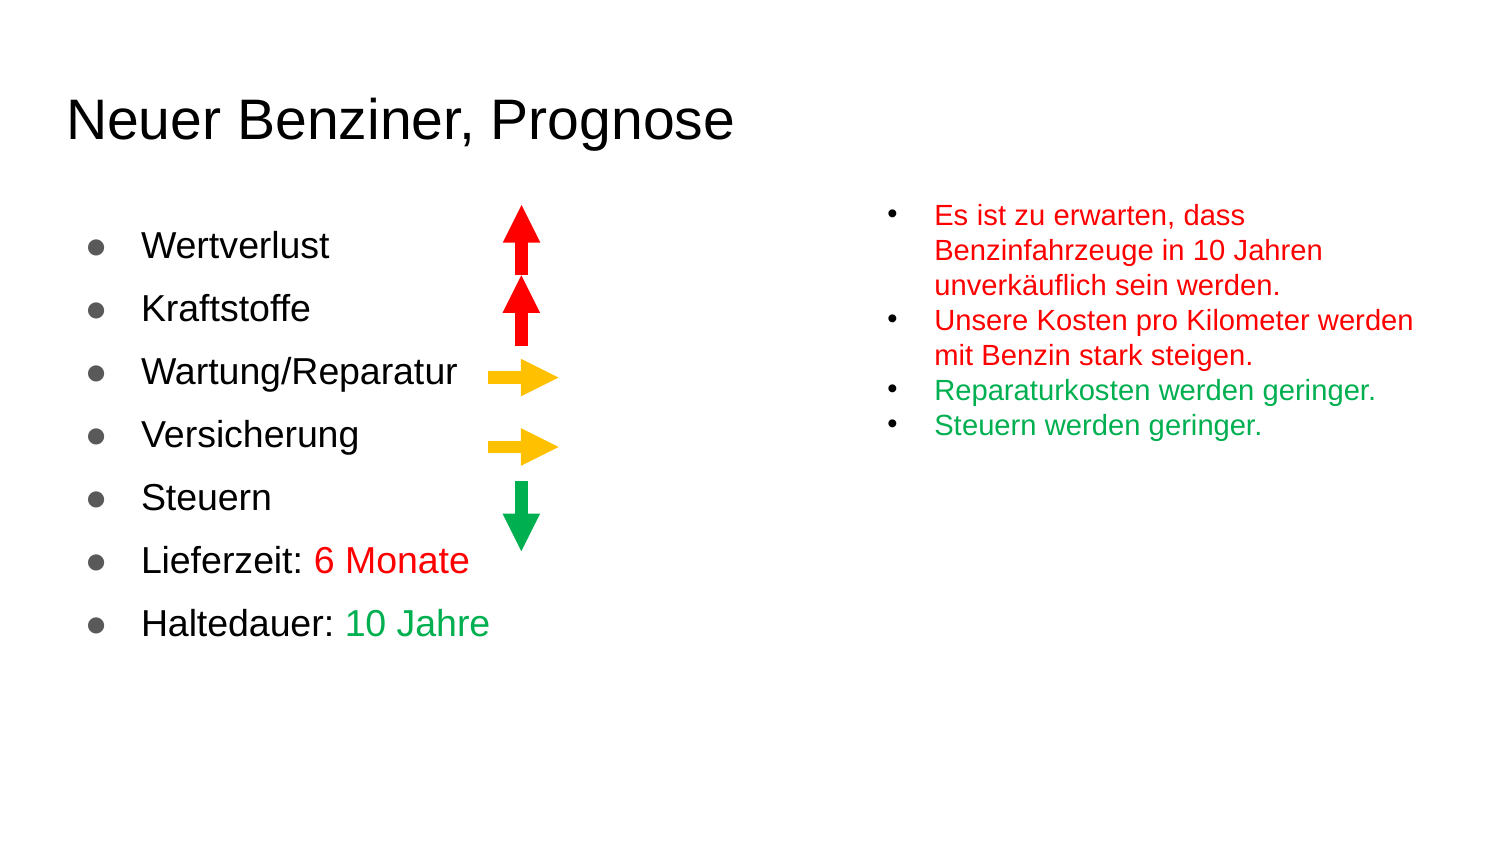

# Neuer Benziner, Prognose
Wertverlust
Kraftstoffe
Wartung/Reparatur
Versicherung
Steuern
Lieferzeit: 6 Monate
Haltedauer: 10 Jahre

Es ist zu erwarten, dass Benzinfahrzeuge in 10 Jahren unverkäuflich sein werden.
Unsere Kosten pro Kilometer werden mit Benzin stark steigen.
Reparaturkosten werden geringer.
Steuern werden geringer.